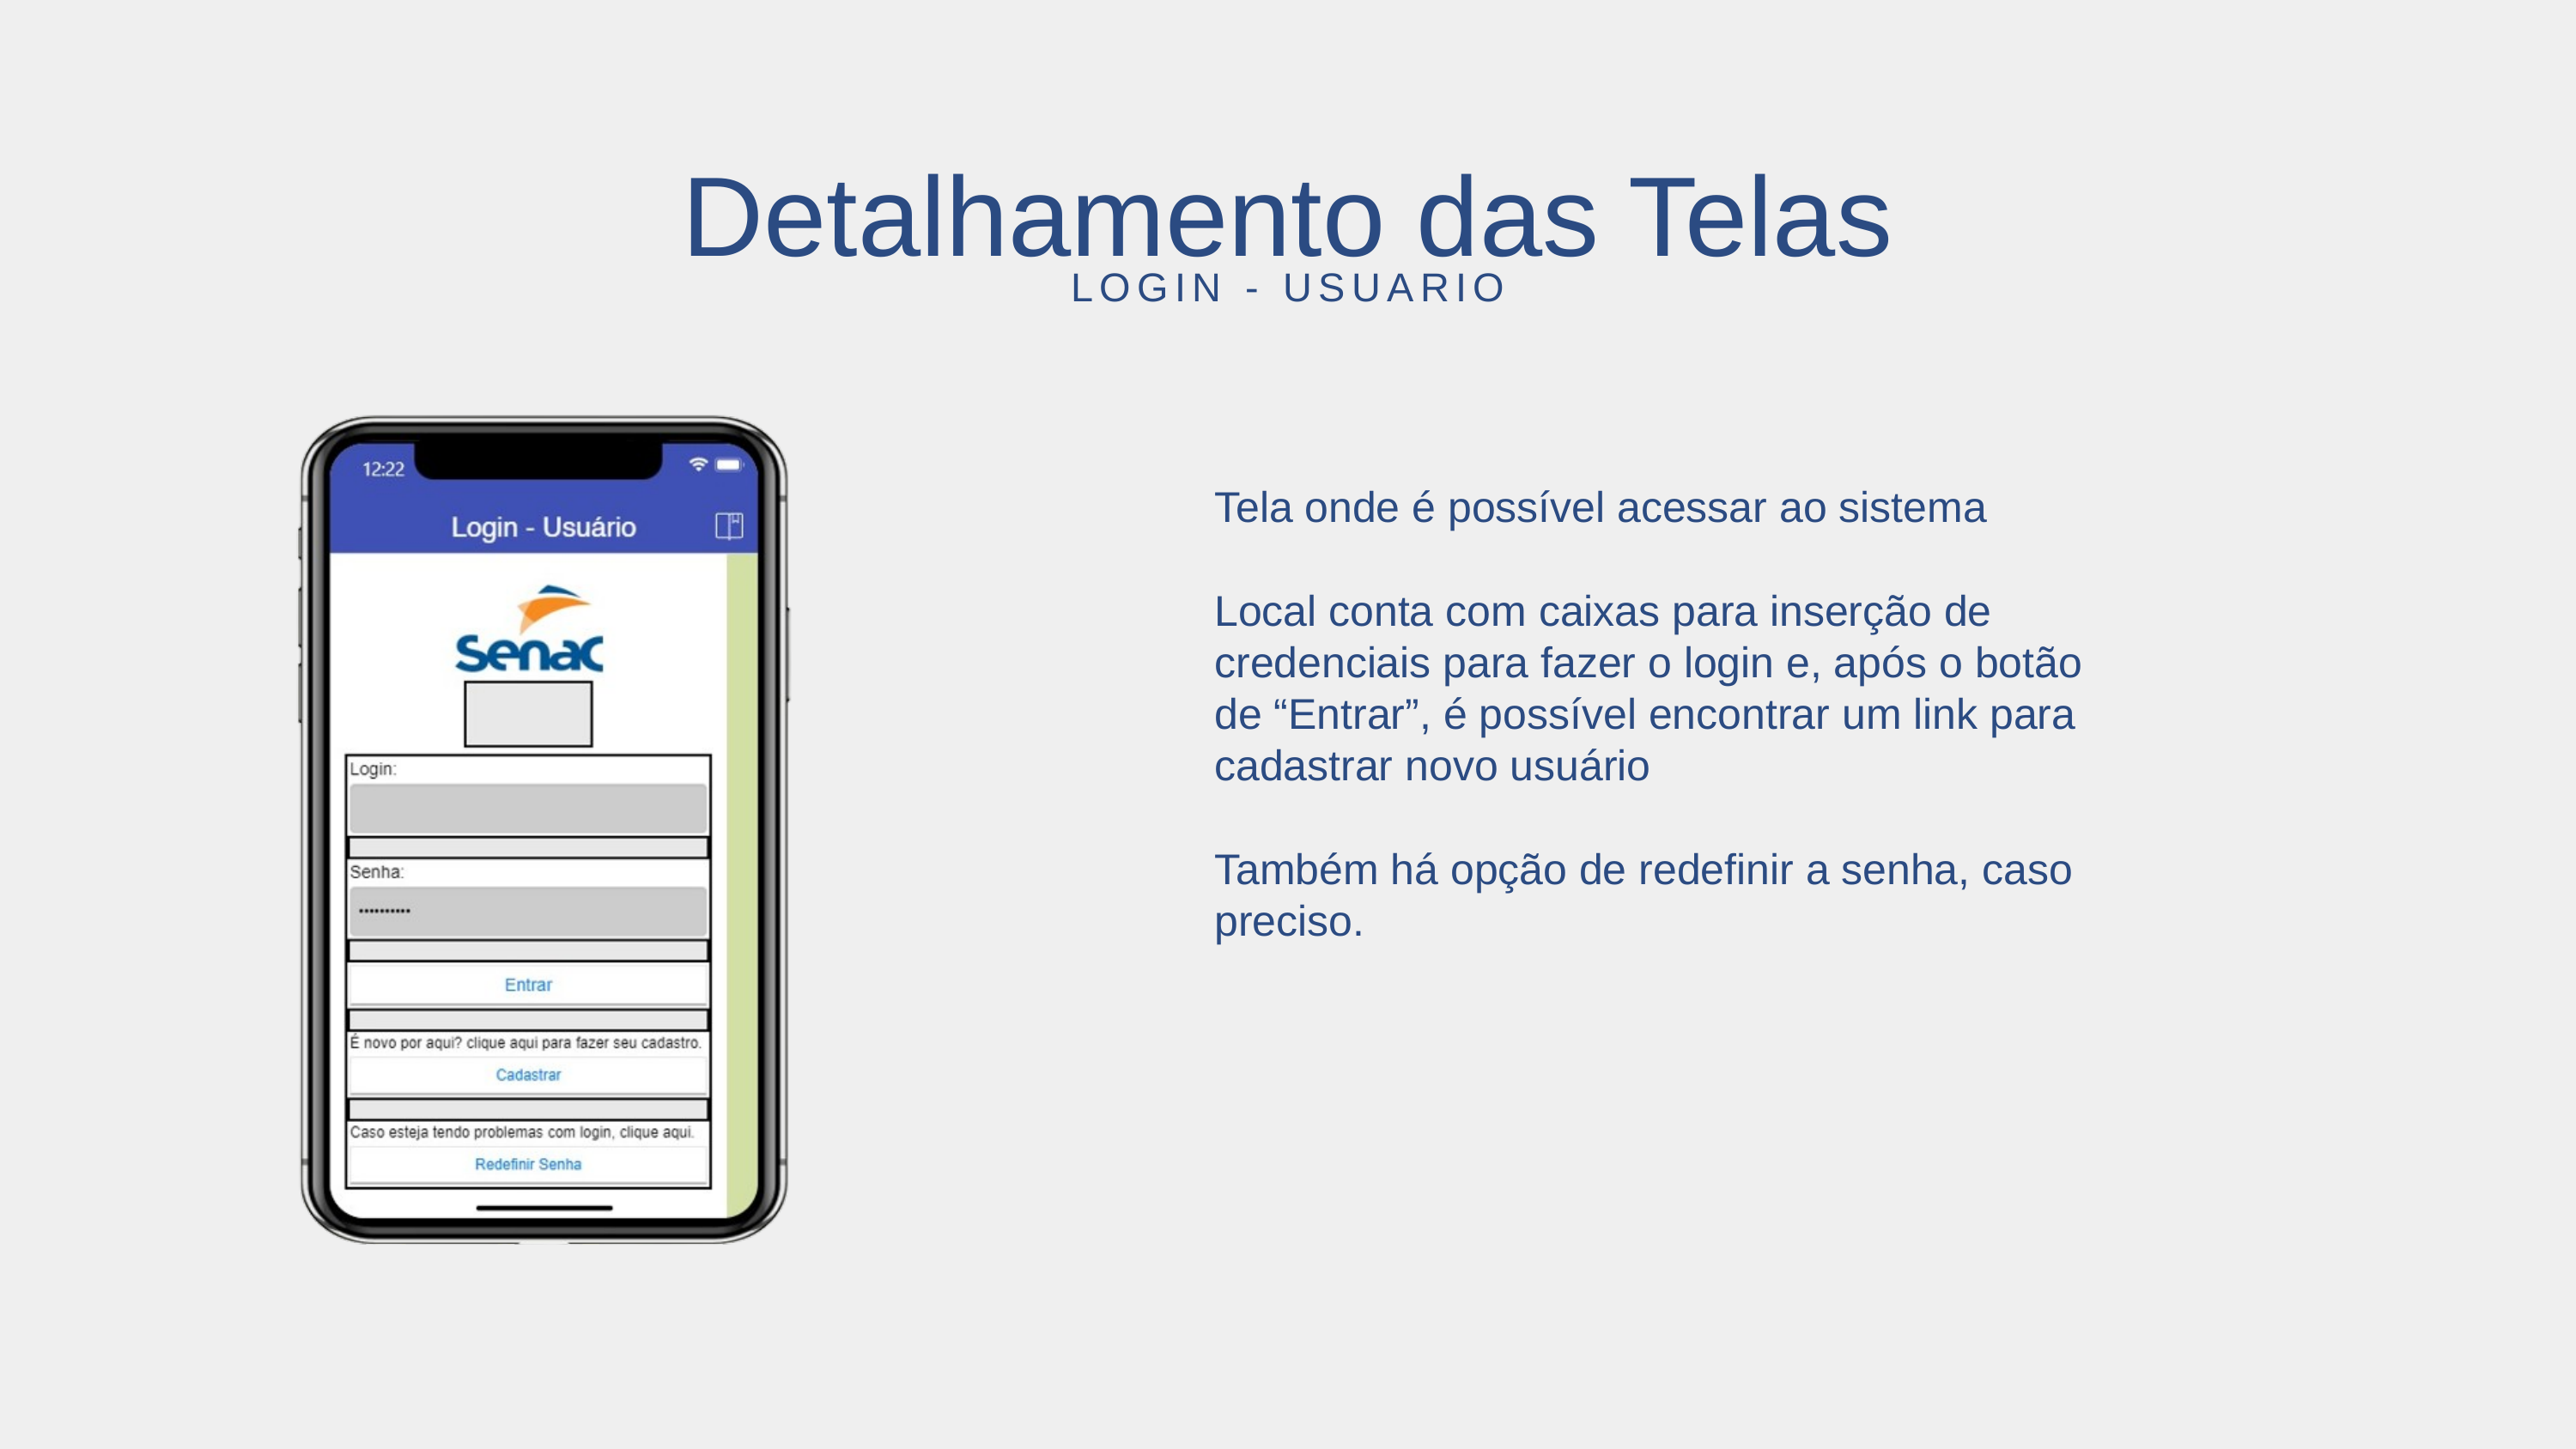

Detalhamento das Telas
LOGIN - USUARIO

Tela onde é possível acessar ao sistema

Local conta com caixas para inserção de credenciais para fazer o login e, após o botão de “Entrar”, é possível encontrar um link para cadastrar novo usuário

Também há opção de redefinir a senha, caso preciso.